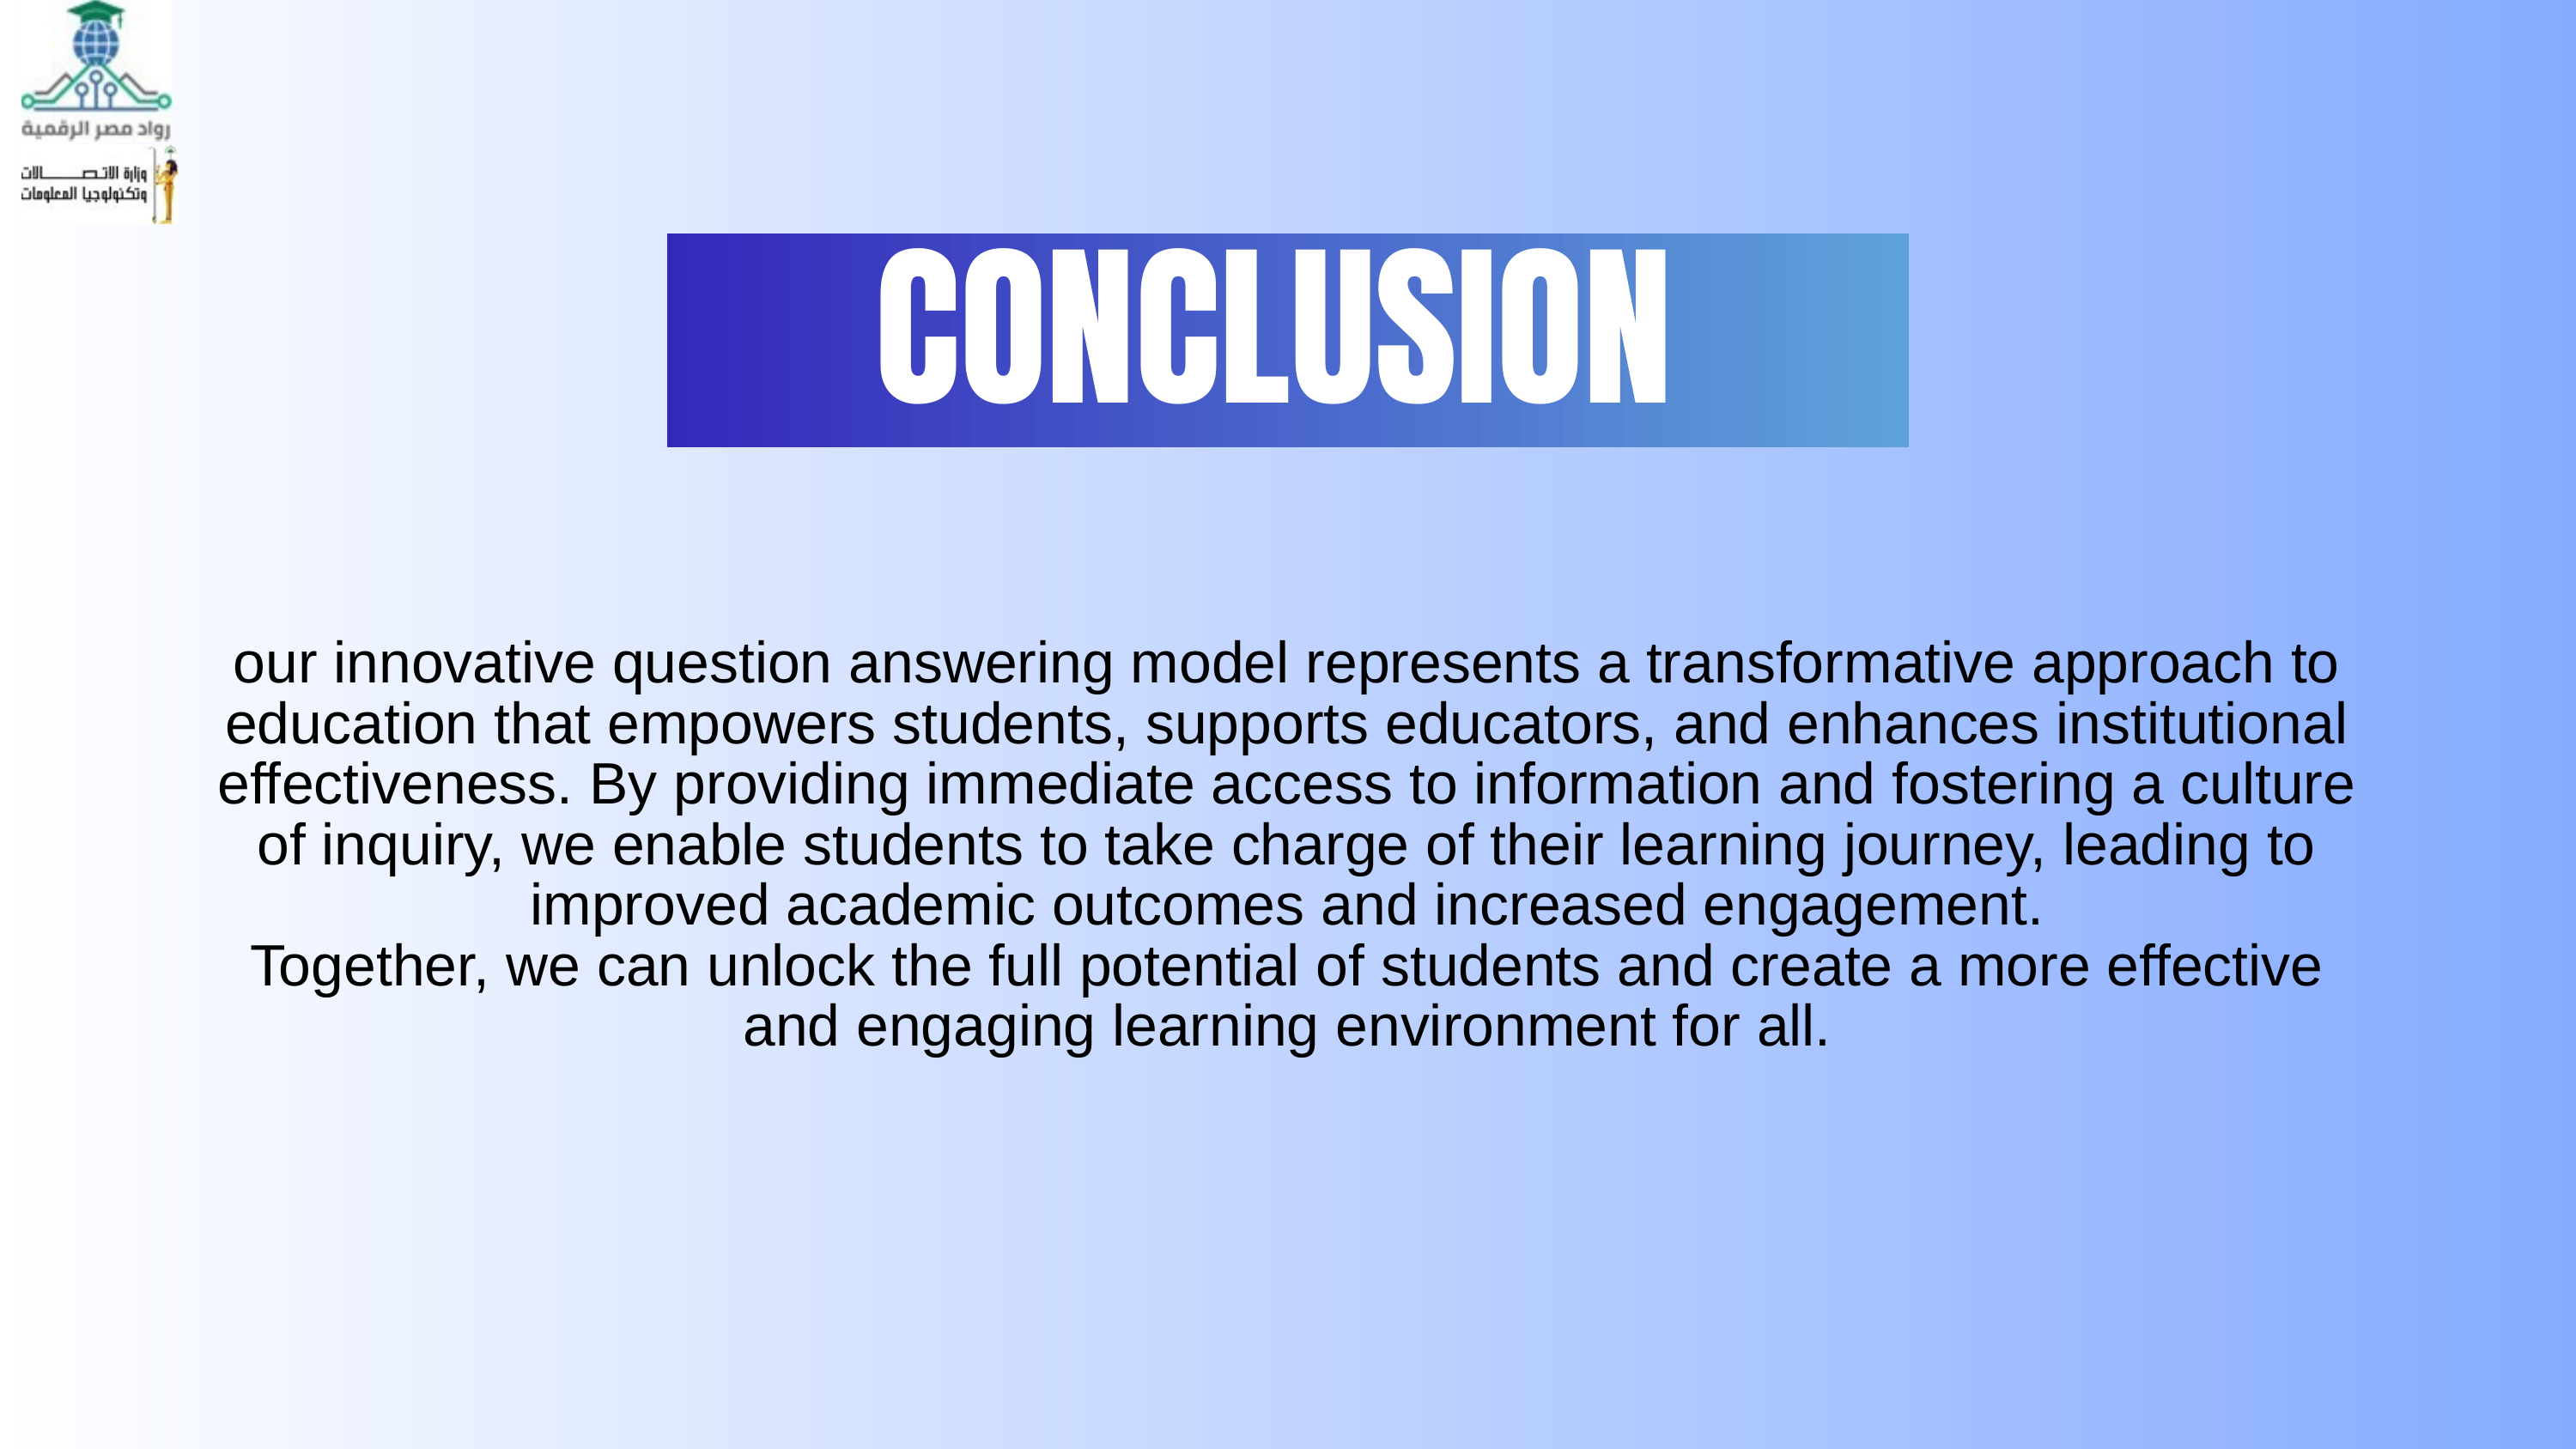

CONCLUSION
our innovative question answering model represents a transformative approach to education that empowers students, supports educators, and enhances institutional effectiveness. By providing immediate access to information and fostering a culture of inquiry, we enable students to take charge of their learning journey, leading to improved academic outcomes and increased engagement.
Together, we can unlock the full potential of students and create a more effective and engaging learning environment for all.